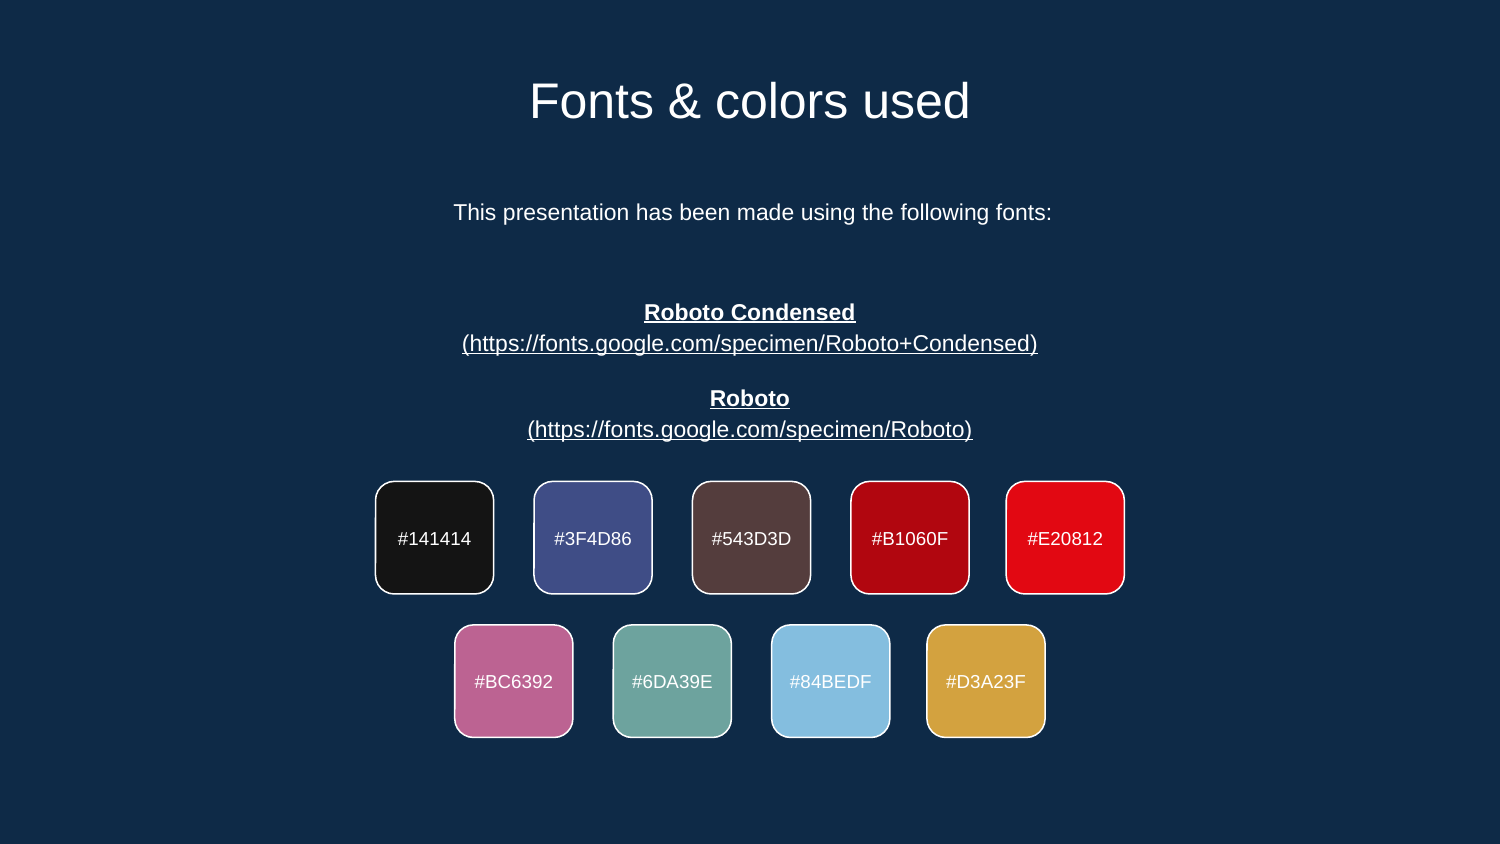

Fonts & colors used
This presentation has been made using the following fonts:

Roboto Condensed
(https://fonts.google.com/specimen/Roboto+Condensed)

Roboto
(https://fonts.google.com/specimen/Roboto)

#141414
#3F4D86
#543D3D
#B1060F
#E20812

#D3A23F
#BC6392
#6DA39E
#84BEDF